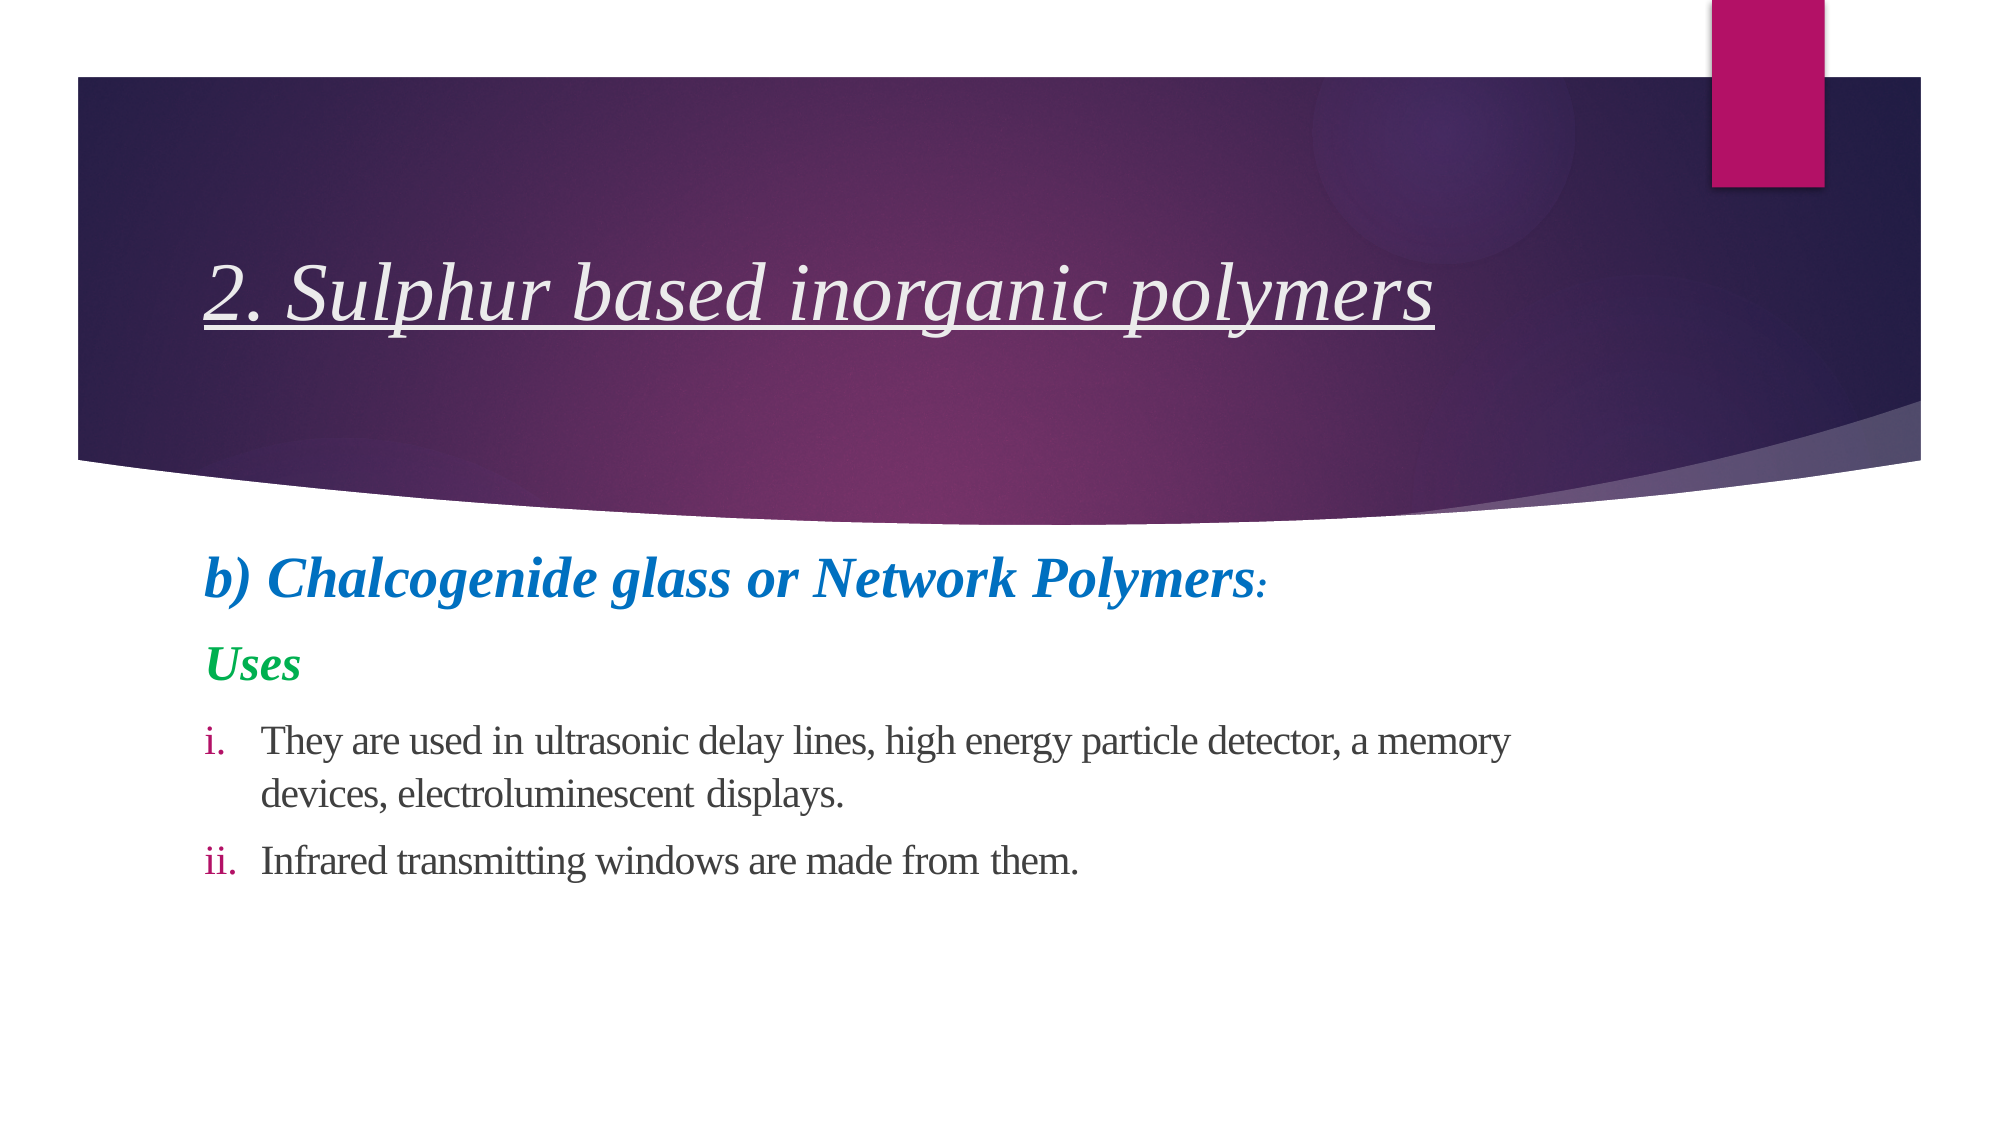

# 2. Sulphur based inorganic polymers
b) Chalcogenide glass or Network Polymers:
Uses
They are used in ultrasonic delay lines, high energy particle detector, a memory devices, electroluminescent displays.
Infrared transmitting windows are made from them.